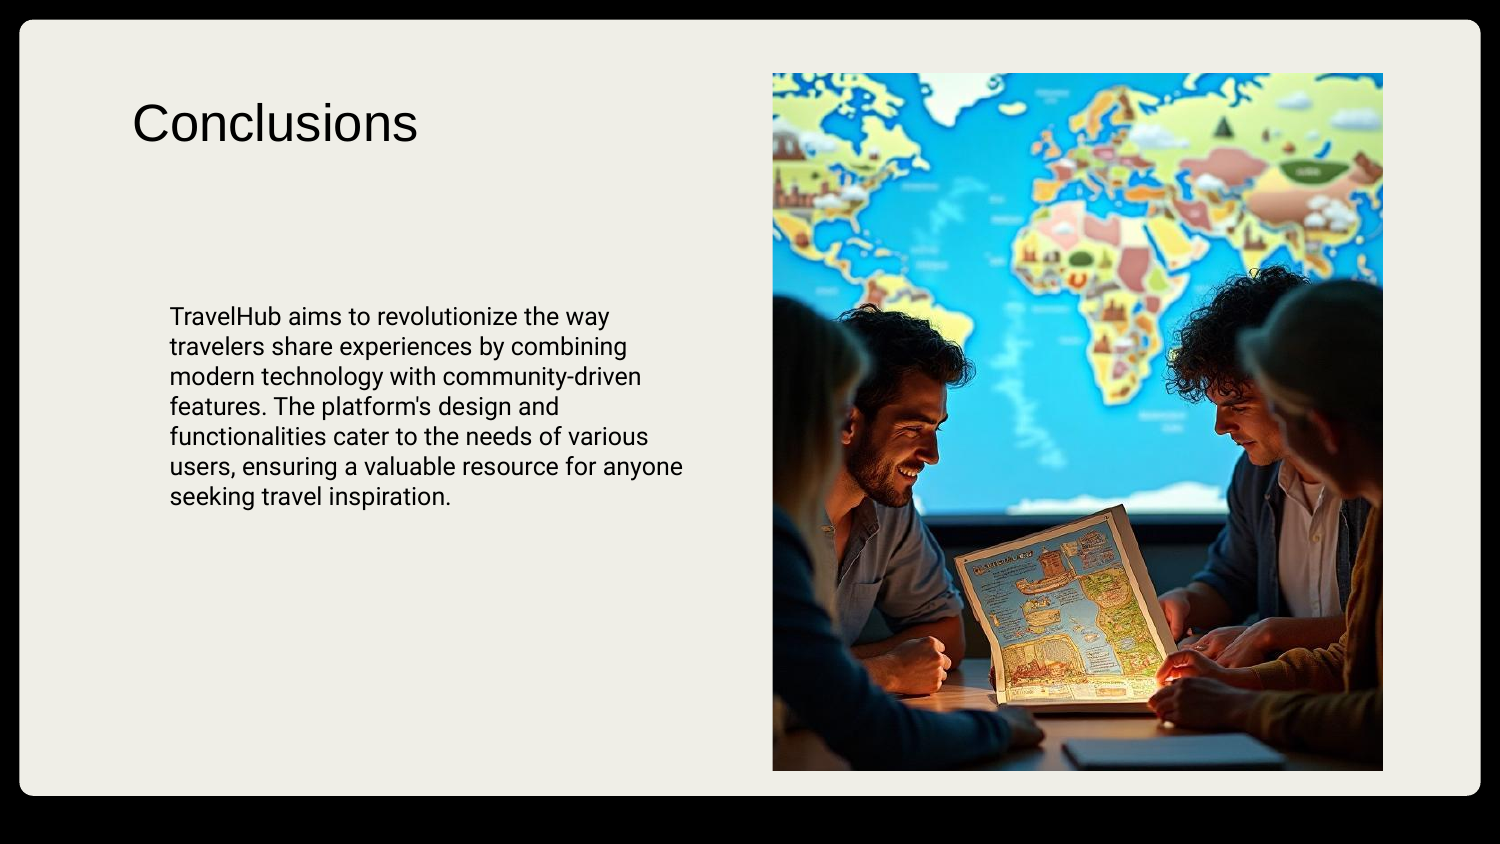

# Conclusions
TravelHub aims to revolutionize the way travelers share experiences by combining modern technology with community-driven features. The platform's design and functionalities cater to the needs of various users, ensuring a valuable resource for anyone seeking travel inspiration.
DD/MM/YYYY
Feature Name/Product
Your Company Name